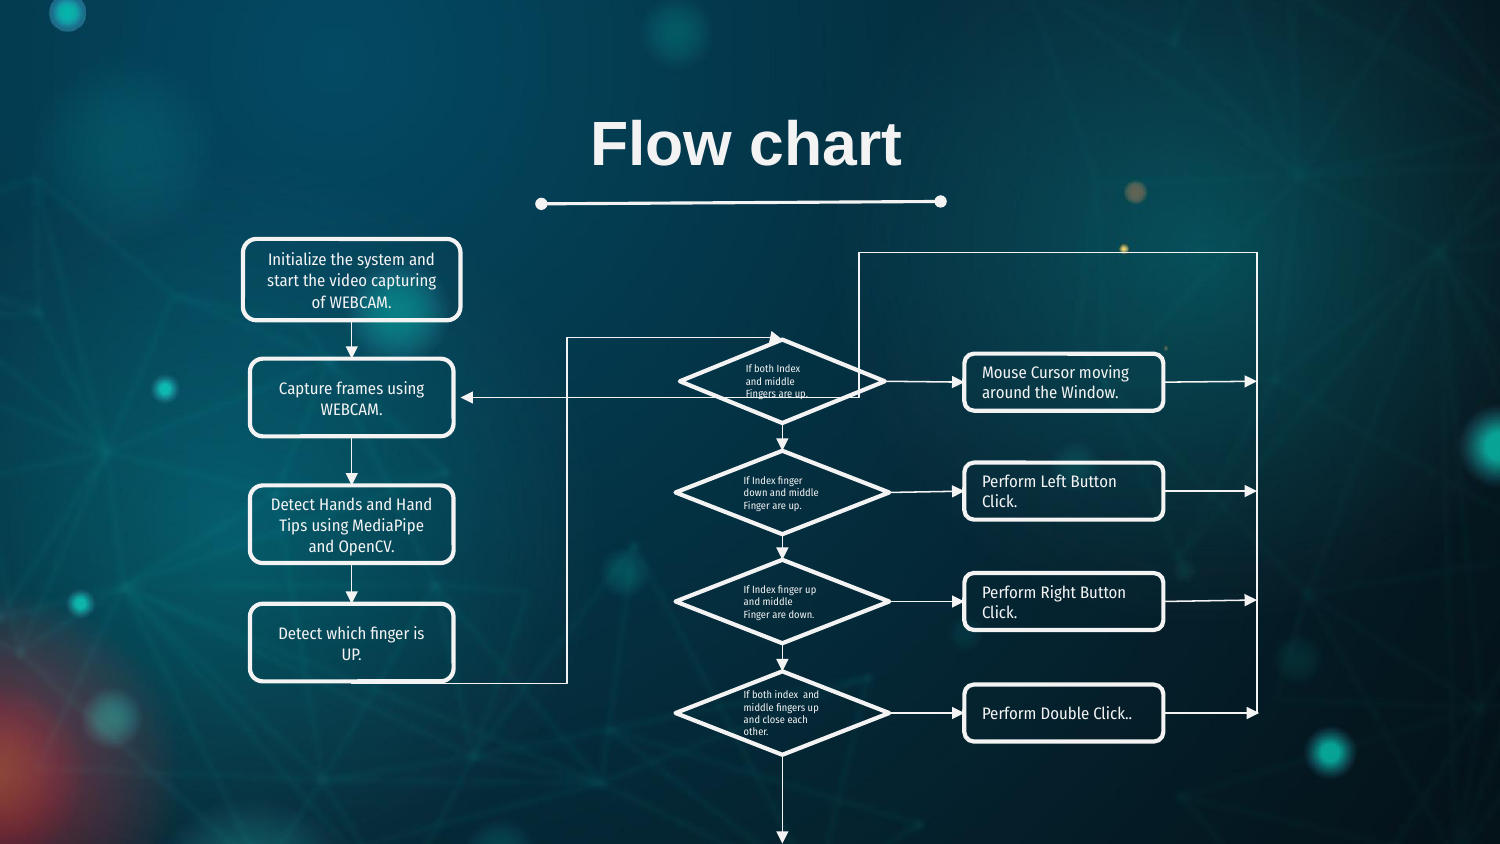

# Flow chart
Initialize the system and start the video capturing of WEBCAM.
If both Index and middle Fingers are up.
Mouse Cursor moving around the Window.
Capture frames using WEBCAM.
If Index finger down and middle Finger are up.
Perform Left Button Click.
Detect Hands and Hand Tips using MediaPipe and OpenCV.
If Index finger up and middle Finger are down.
Perform Right Button Click.
Detect which finger is UP.
If both index  and middle fingers up and close each other.
Perform Double Click..